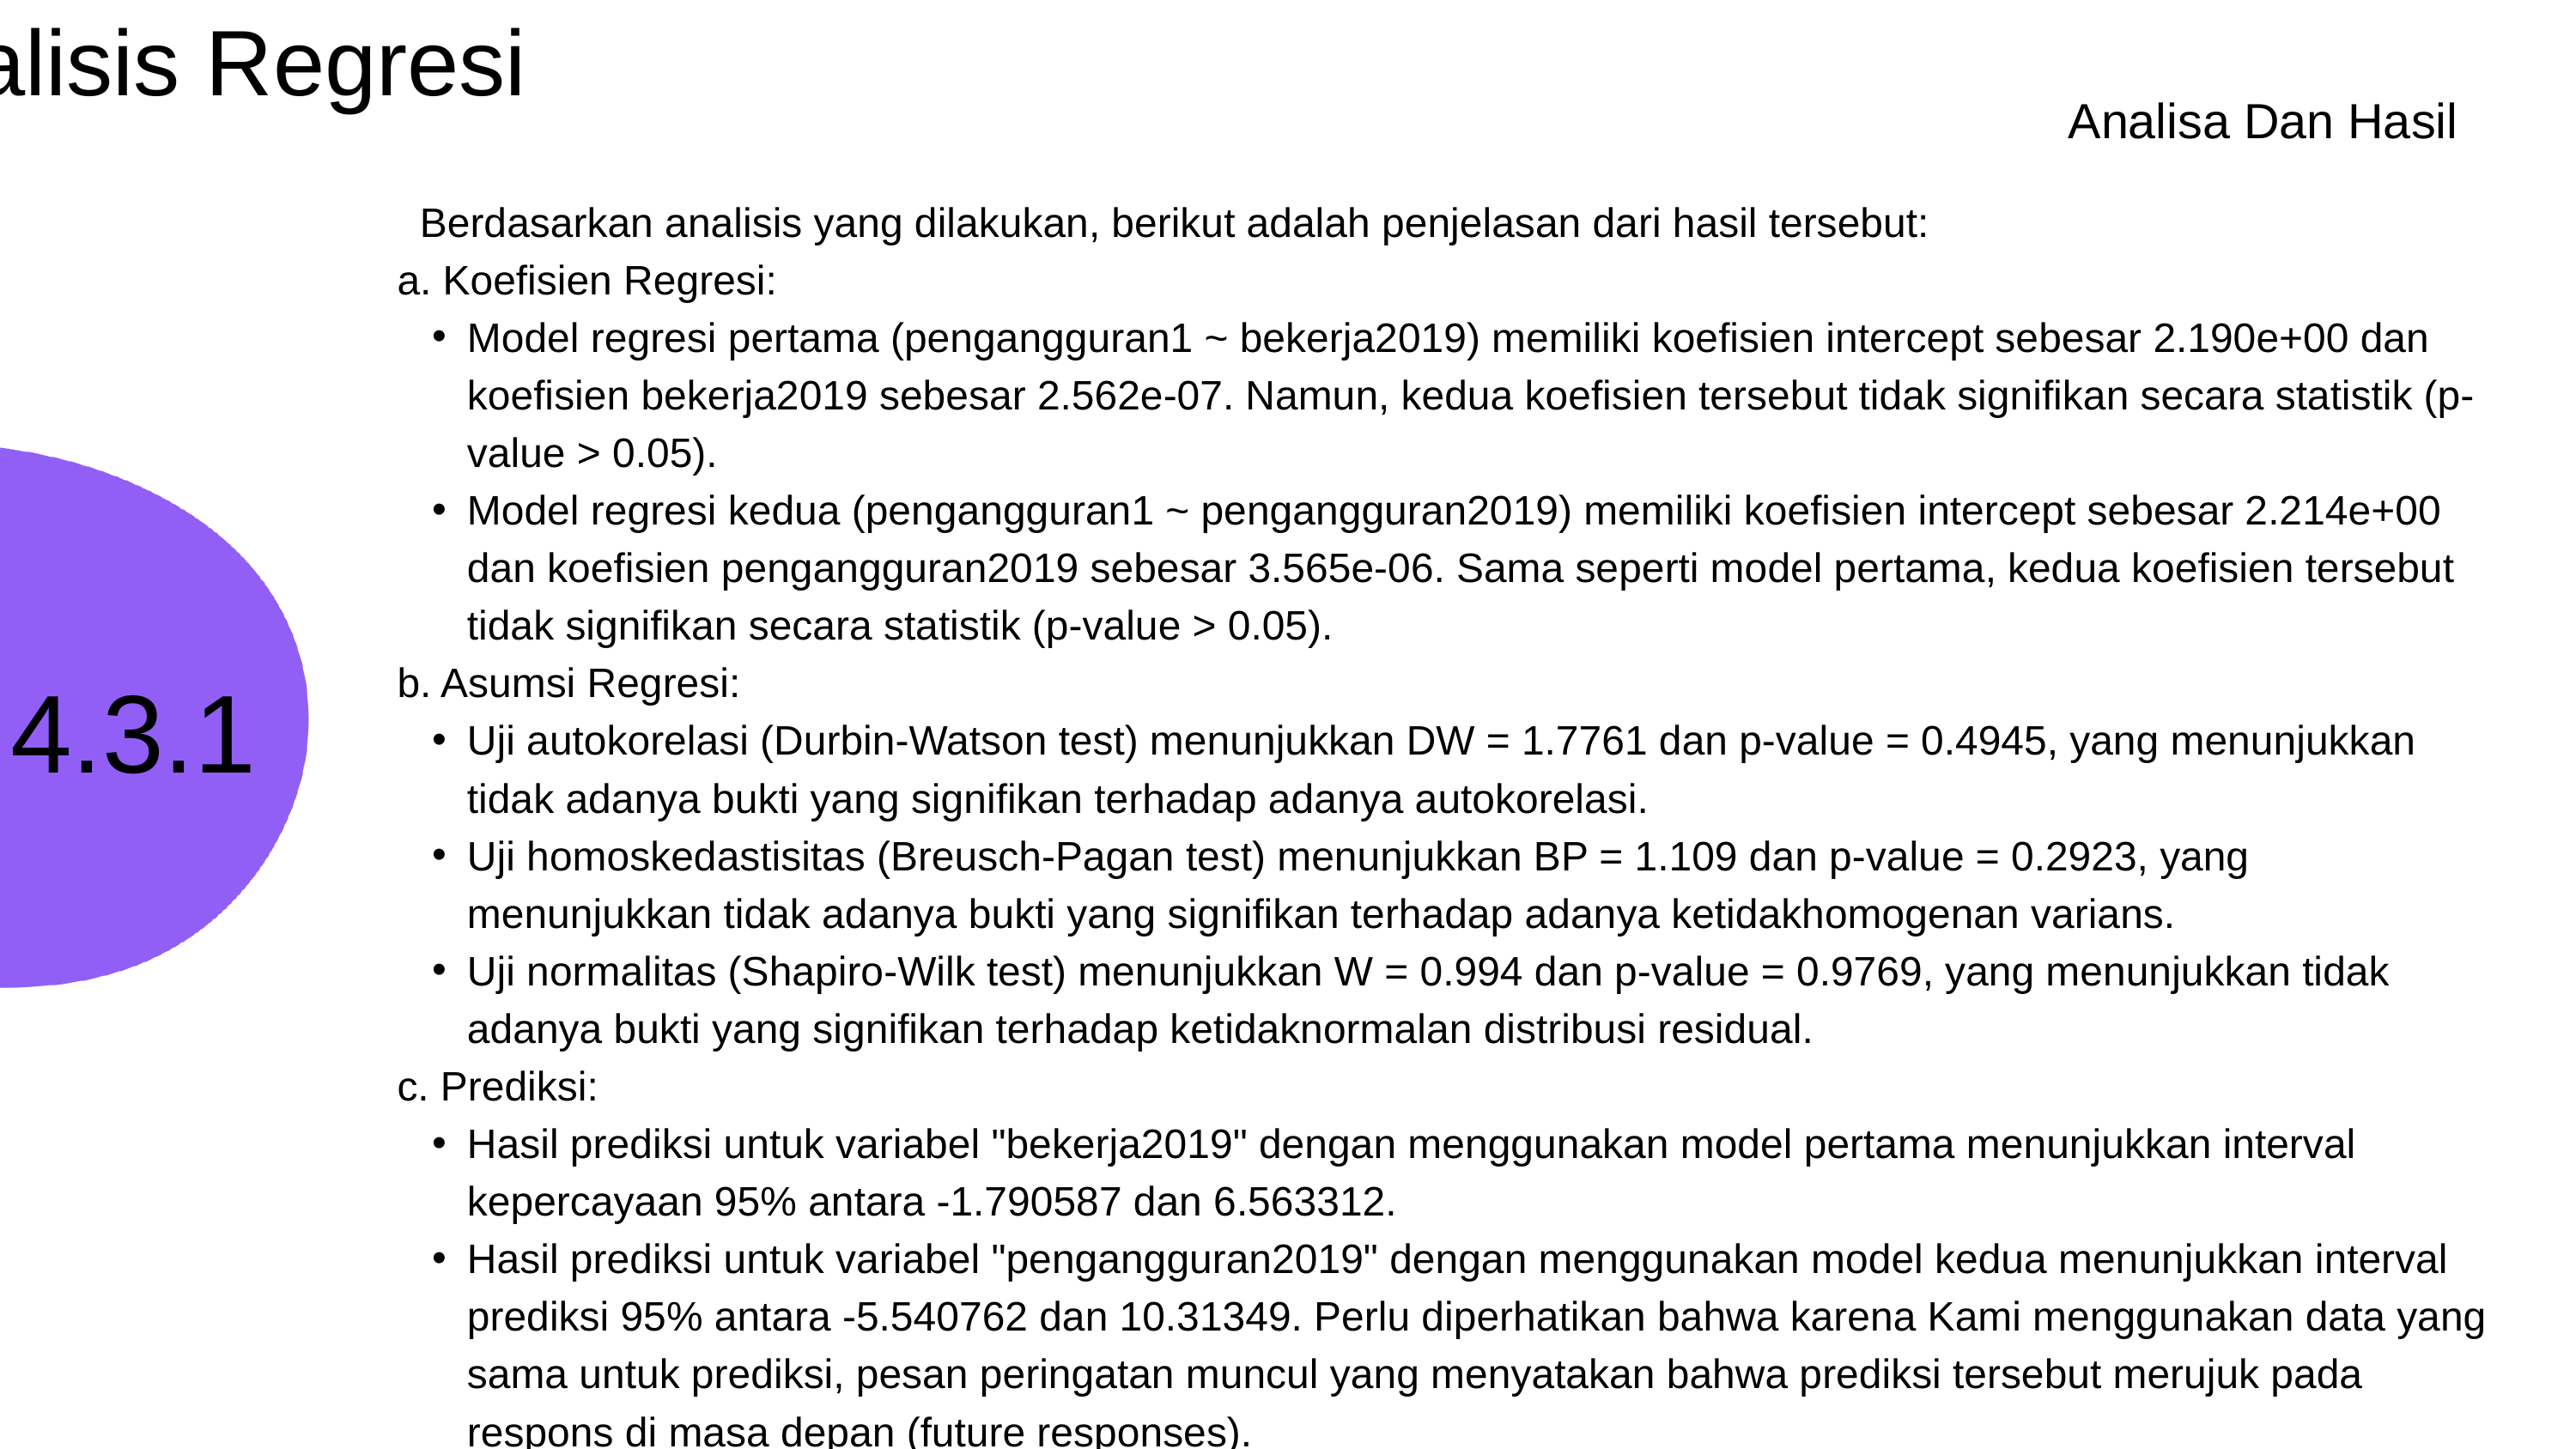

Analisis Regresi

Analisa Dan Hasil
  Berdasarkan analisis yang dilakukan, berikut adalah penjelasan dari hasil tersebut:
a. Koefisien Regresi:
Model regresi pertama (pengangguran1 ~ bekerja2019) memiliki koefisien intercept sebesar 2.190e+00 dan koefisien bekerja2019 sebesar 2.562e-07. Namun, kedua koefisien tersebut tidak signifikan secara statistik (p-value > 0.05).
Model regresi kedua (pengangguran1 ~ pengangguran2019) memiliki koefisien intercept sebesar 2.214e+00 dan koefisien pengangguran2019 sebesar 3.565e-06. Sama seperti model pertama, kedua koefisien tersebut tidak signifikan secara statistik (p-value > 0.05).
b. Asumsi Regresi:
Uji autokorelasi (Durbin-Watson test) menunjukkan DW = 1.7761 dan p-value = 0.4945, yang menunjukkan tidak adanya bukti yang signifikan terhadap adanya autokorelasi.
Uji homoskedastisitas (Breusch-Pagan test) menunjukkan BP = 1.109 dan p-value = 0.2923, yang menunjukkan tidak adanya bukti yang signifikan terhadap adanya ketidakhomogenan varians.
Uji normalitas (Shapiro-Wilk test) menunjukkan W = 0.994 dan p-value = 0.9769, yang menunjukkan tidak adanya bukti yang signifikan terhadap ketidaknormalan distribusi residual.
c. Prediksi:
Hasil prediksi untuk variabel "bekerja2019" dengan menggunakan model pertama menunjukkan interval kepercayaan 95% antara -1.790587 dan 6.563312.
Hasil prediksi untuk variabel "pengangguran2019" dengan menggunakan model kedua menunjukkan interval prediksi 95% antara -5.540762 dan 10.31349. Perlu diperhatikan bahwa karena Kami menggunakan data yang sama untuk prediksi, pesan peringatan muncul yang menyatakan bahwa prediksi tersebut merujuk pada respons di masa depan (future responses).

4.3.1